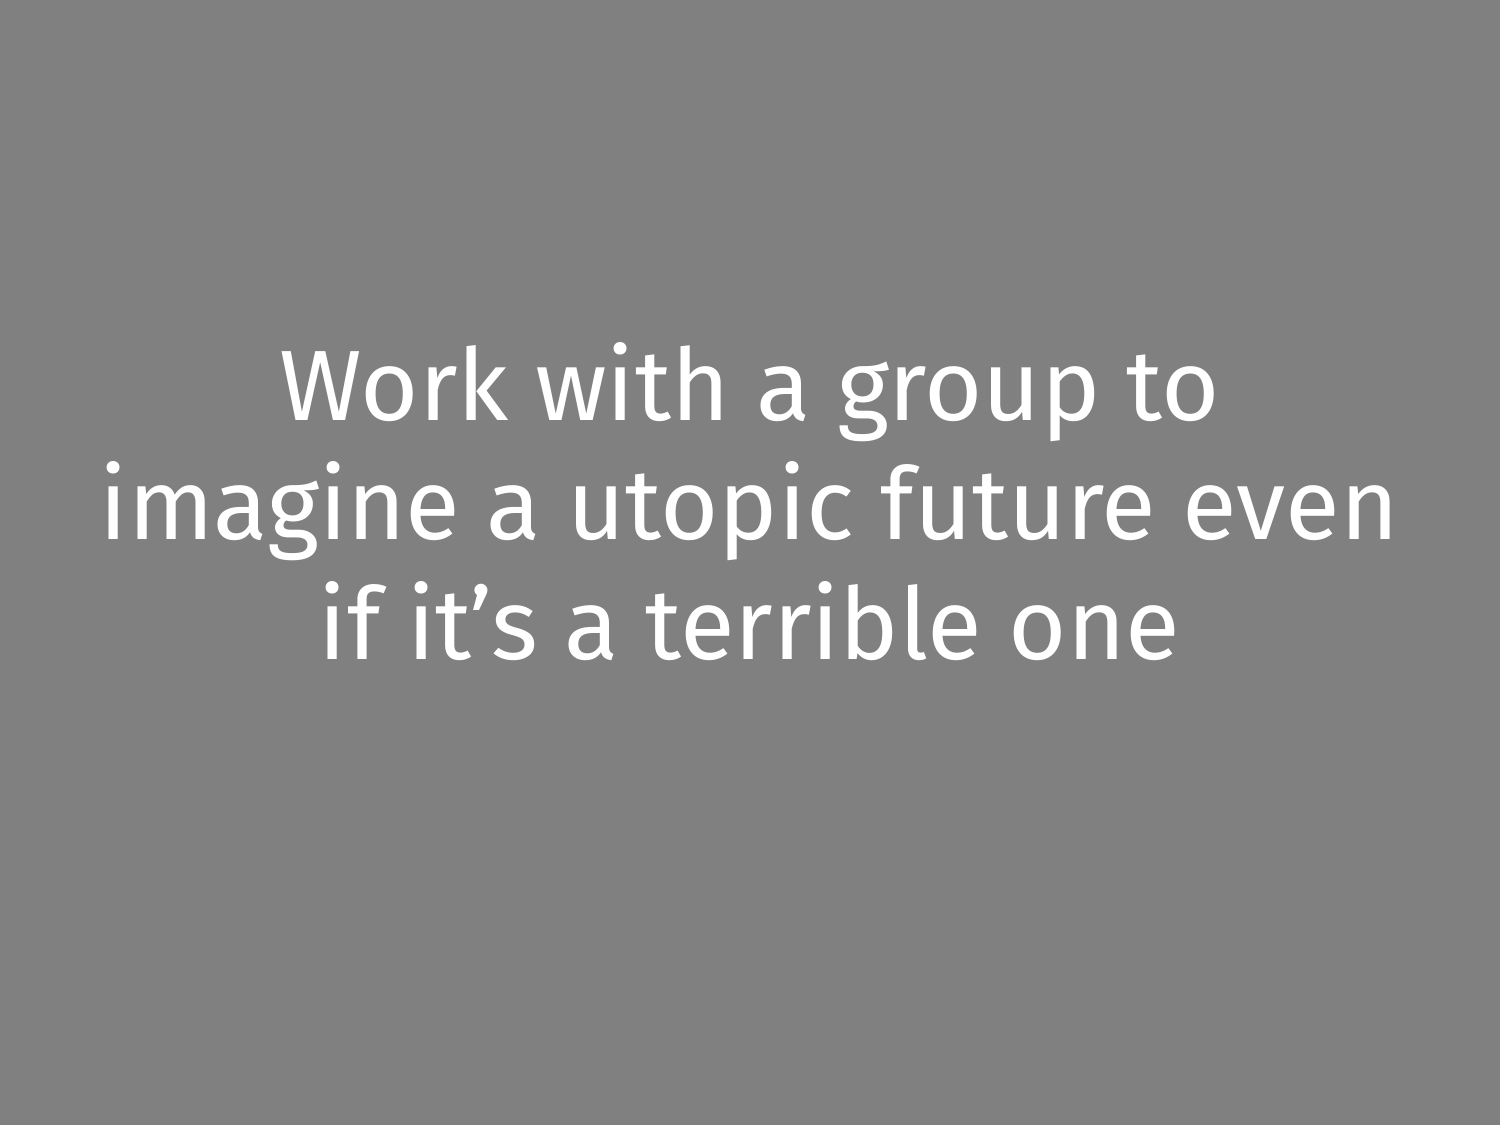

Work with a group to imagine a utopic future even if it’s a terrible one